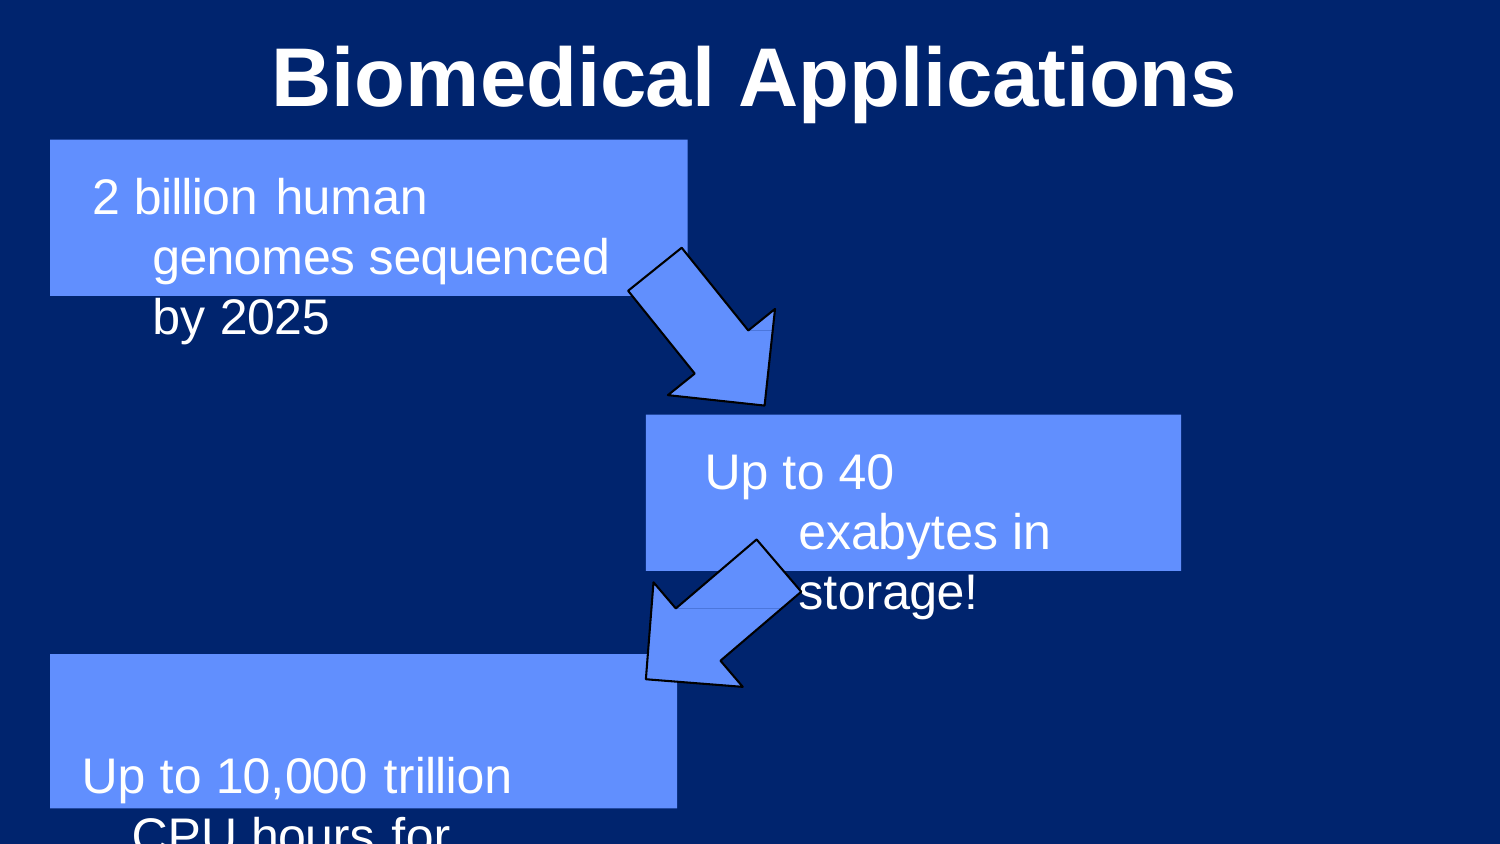

# Biomedical Applications

2 billion human genomes sequenced by 2025

Up to 40 exabytes in storage!

Up to 10,000 trillion CPU hours for processing!